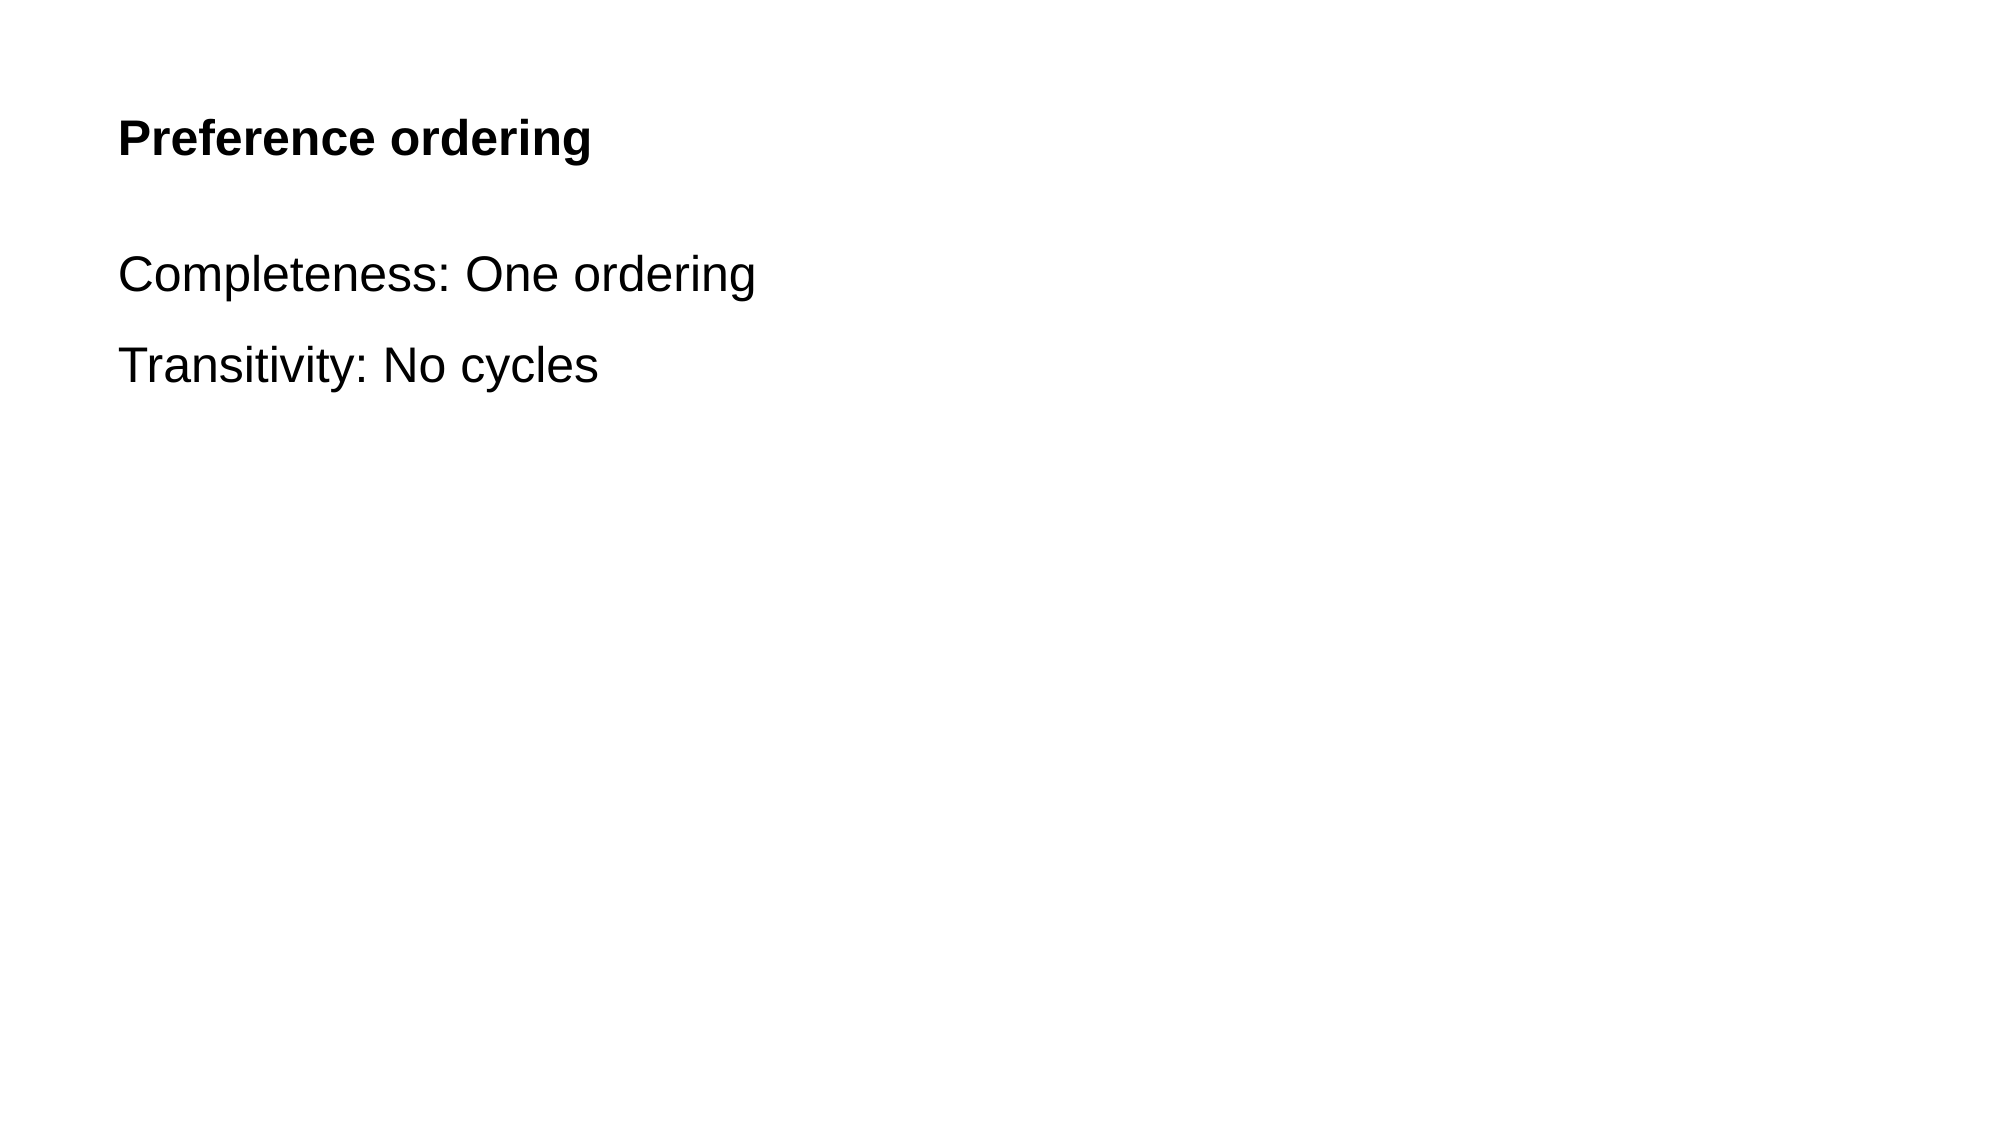

# Preference ordering
Completeness: One ordering
Transitivity: No cycles